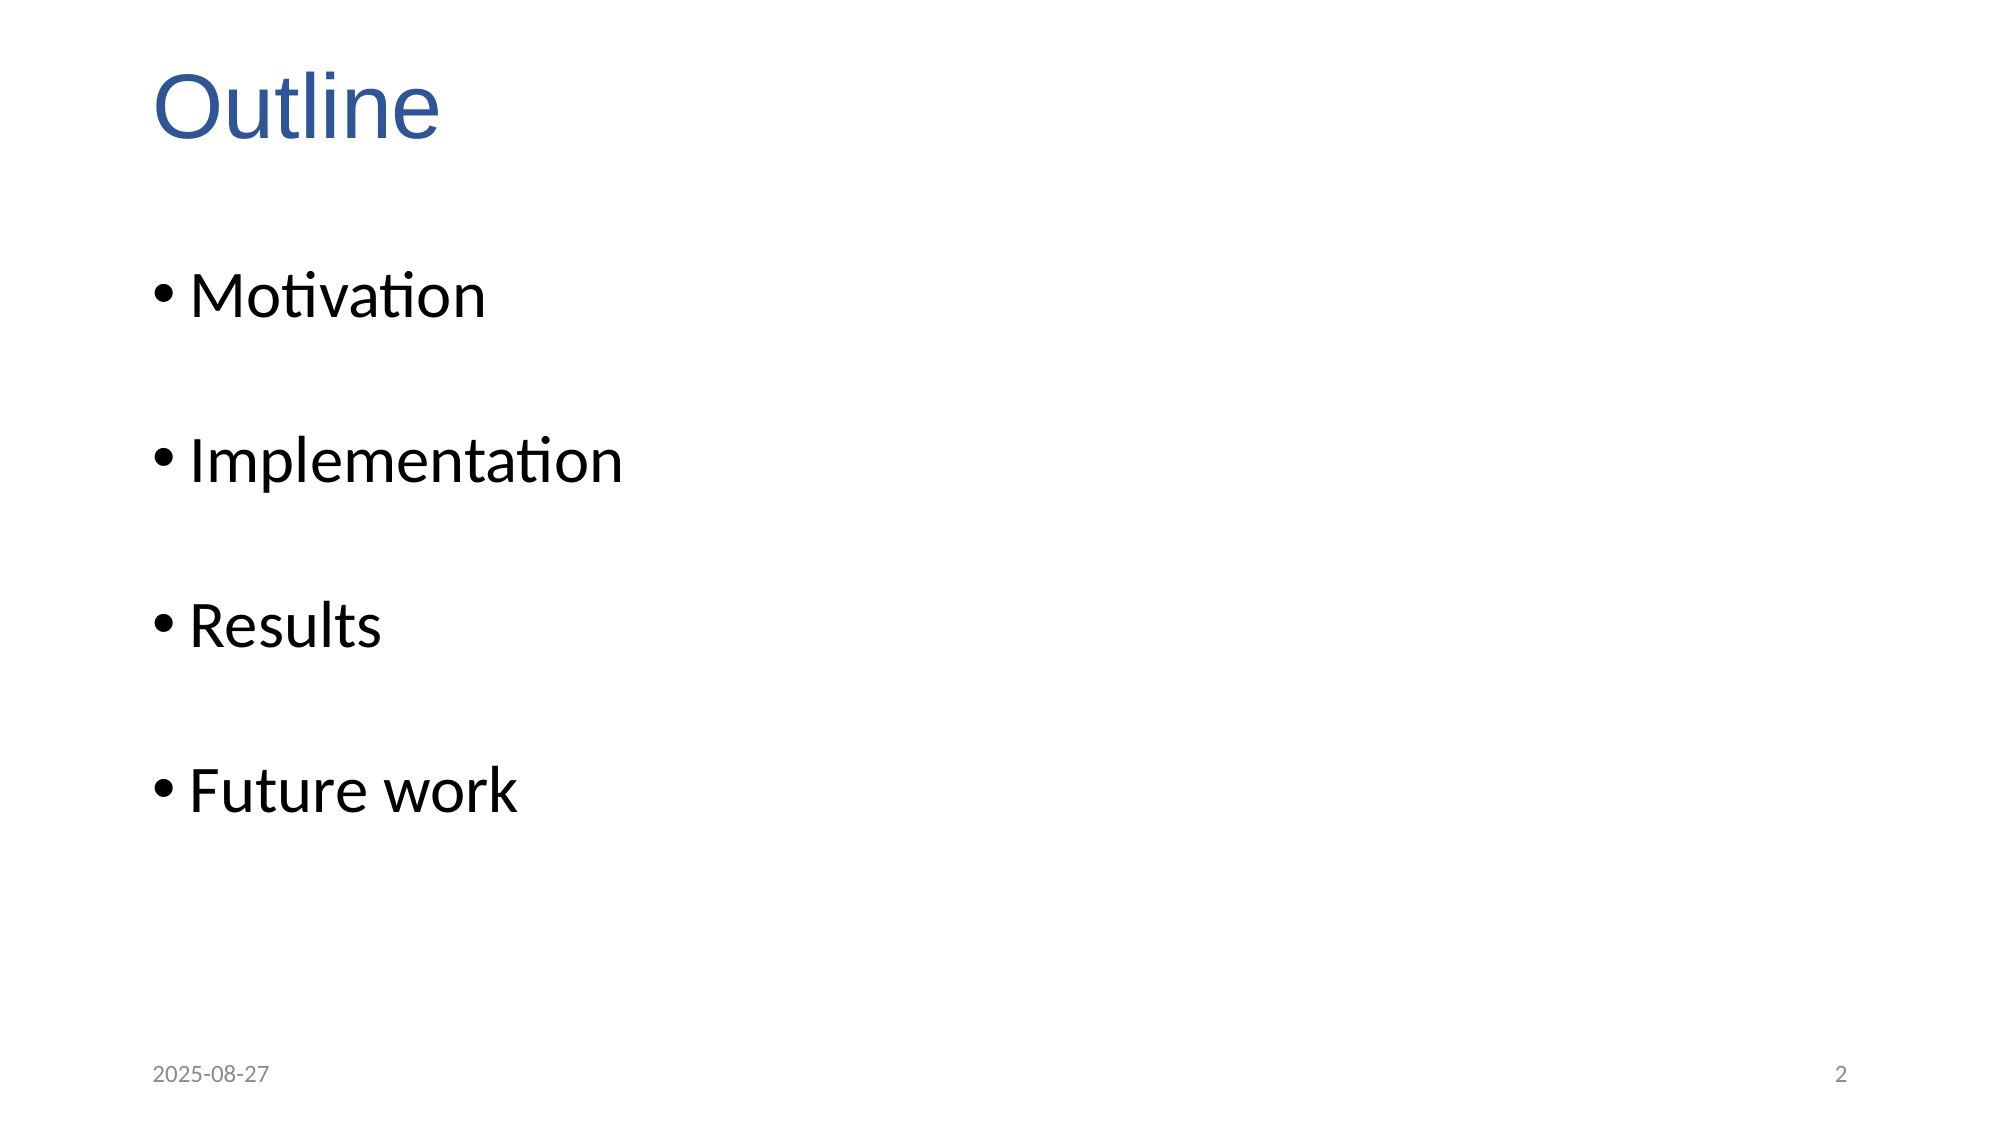

# Outline
Motivation
Implementation
Results
Future work

2025-08-27
2